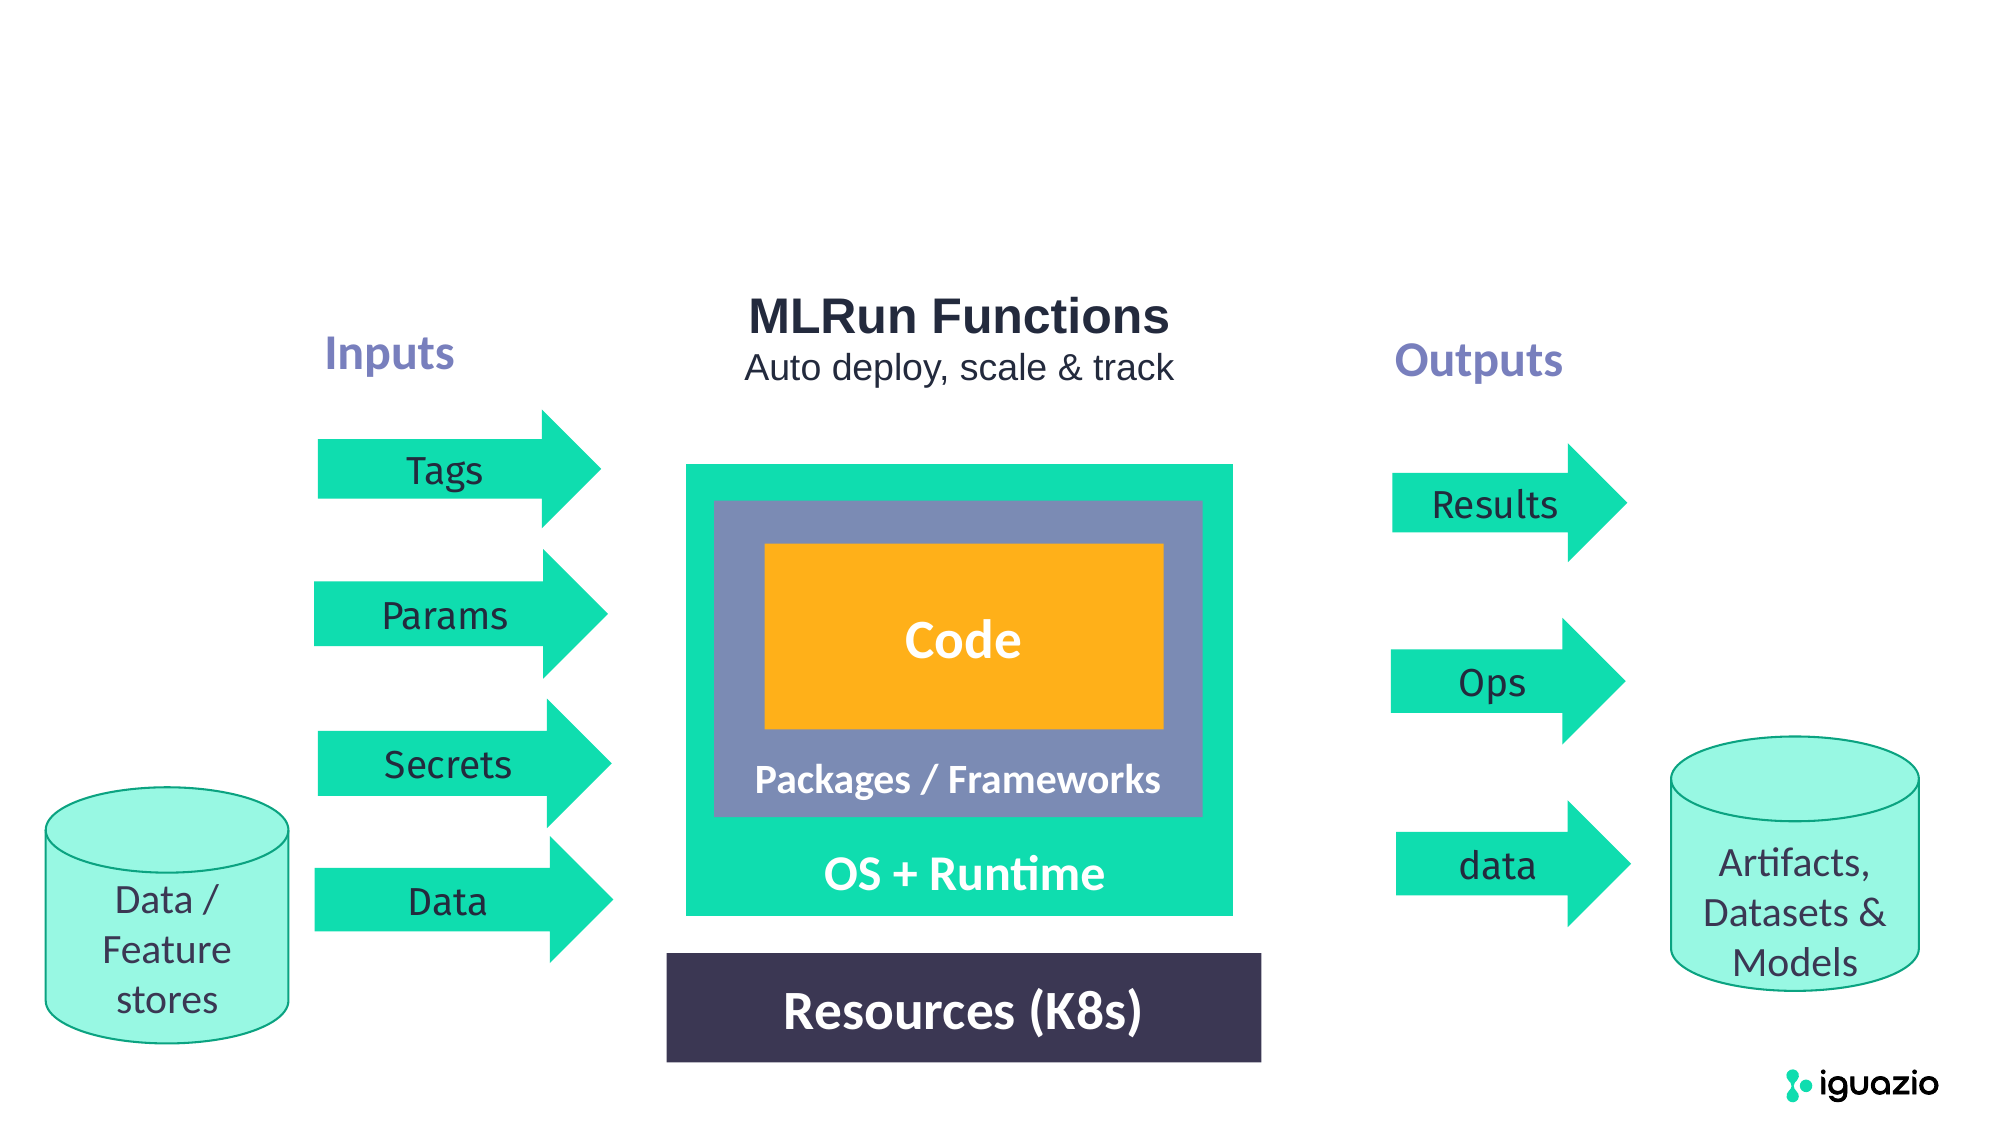

MLRun Functions
Auto deploy, scale & track
Inputs
Outputs
Tags
Results

Code
Code
Params
Ops
Secrets
Artifacts, Datasets & Models
Packages / Frameworks

Data / Feature stores
data
OS + Runtime
Data
Resources (K8s)